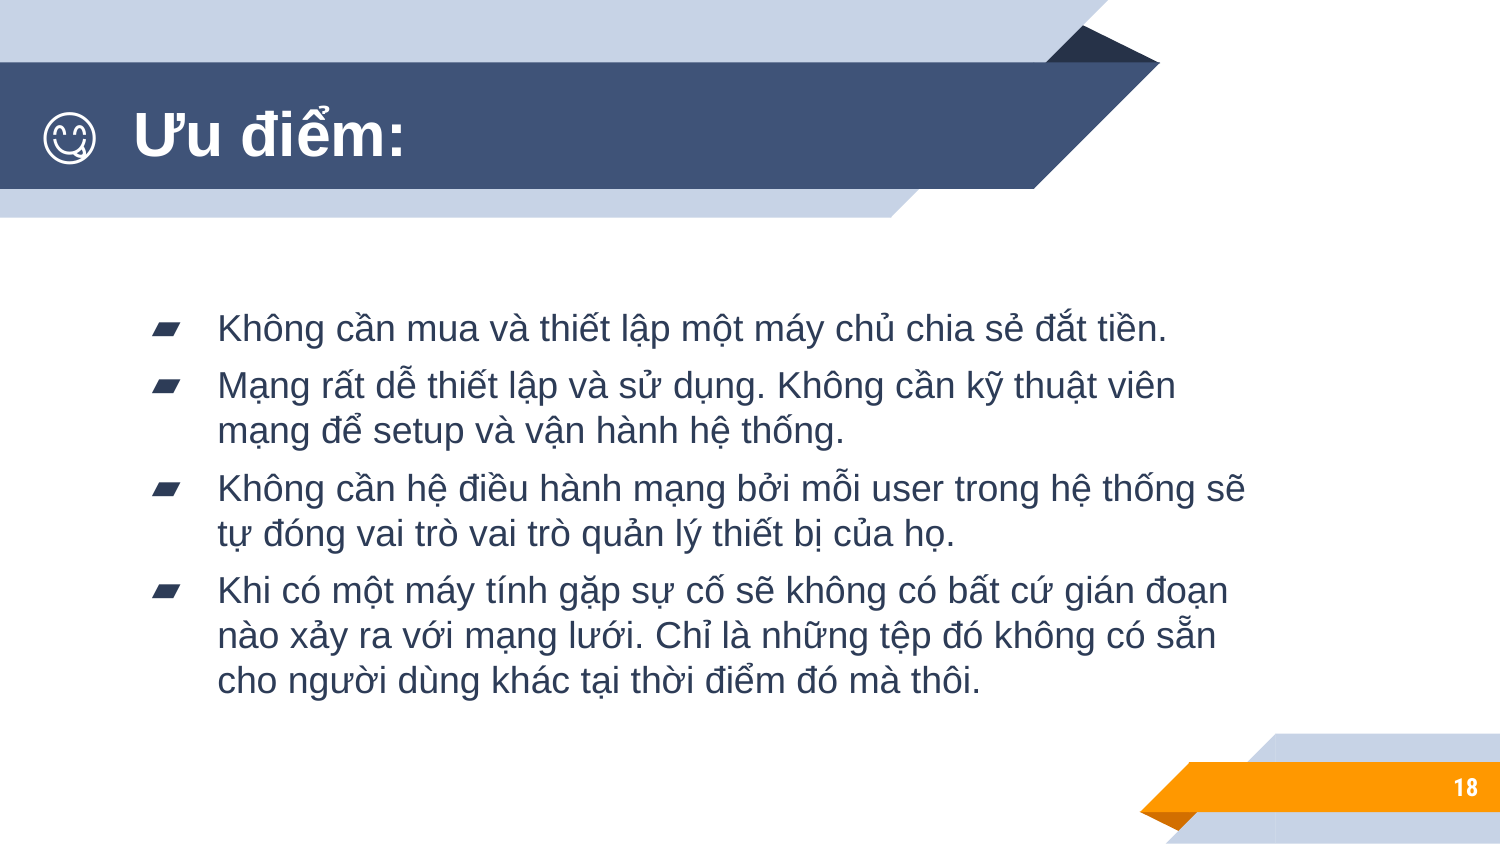

# 😋  Ưu điểm:
Không cần mua và thiết lập một máy chủ chia sẻ đắt tiền.
Mạng rất dễ thiết lập và sử dụng. Không cần kỹ thuật viên mạng để setup và vận hành hệ thống.
Không cần hệ điều hành mạng bởi mỗi user trong hệ thống sẽ tự đóng vai trò vai trò quản lý thiết bị của họ.
Khi có một máy tính gặp sự cố sẽ không có bất cứ gián đoạn nào xảy ra với mạng lưới. Chỉ là những tệp đó không có sẵn cho người dùng khác tại thời điểm đó mà thôi.
18